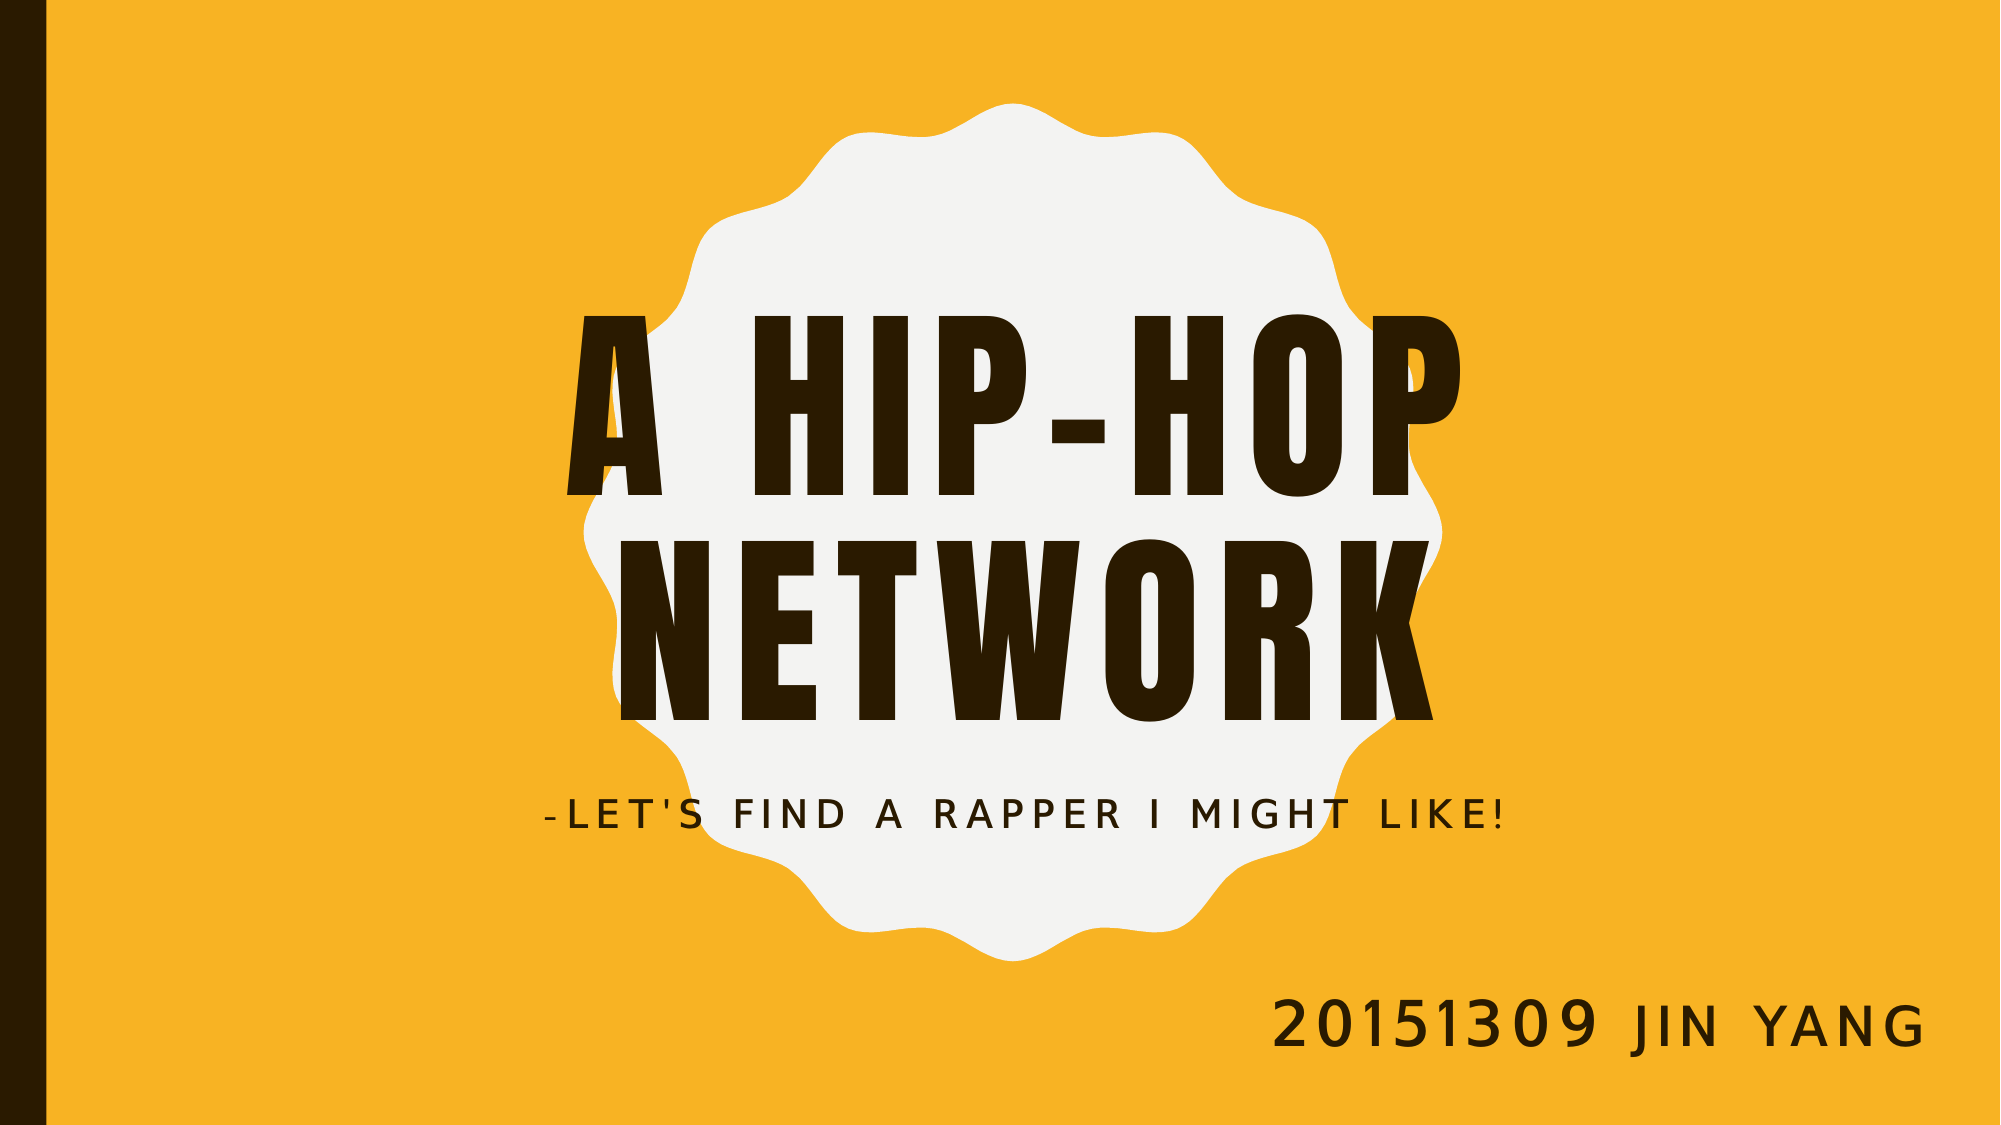

# a hip-hop network
-Let's find a rapper I might like!
20151309 Jin Yang